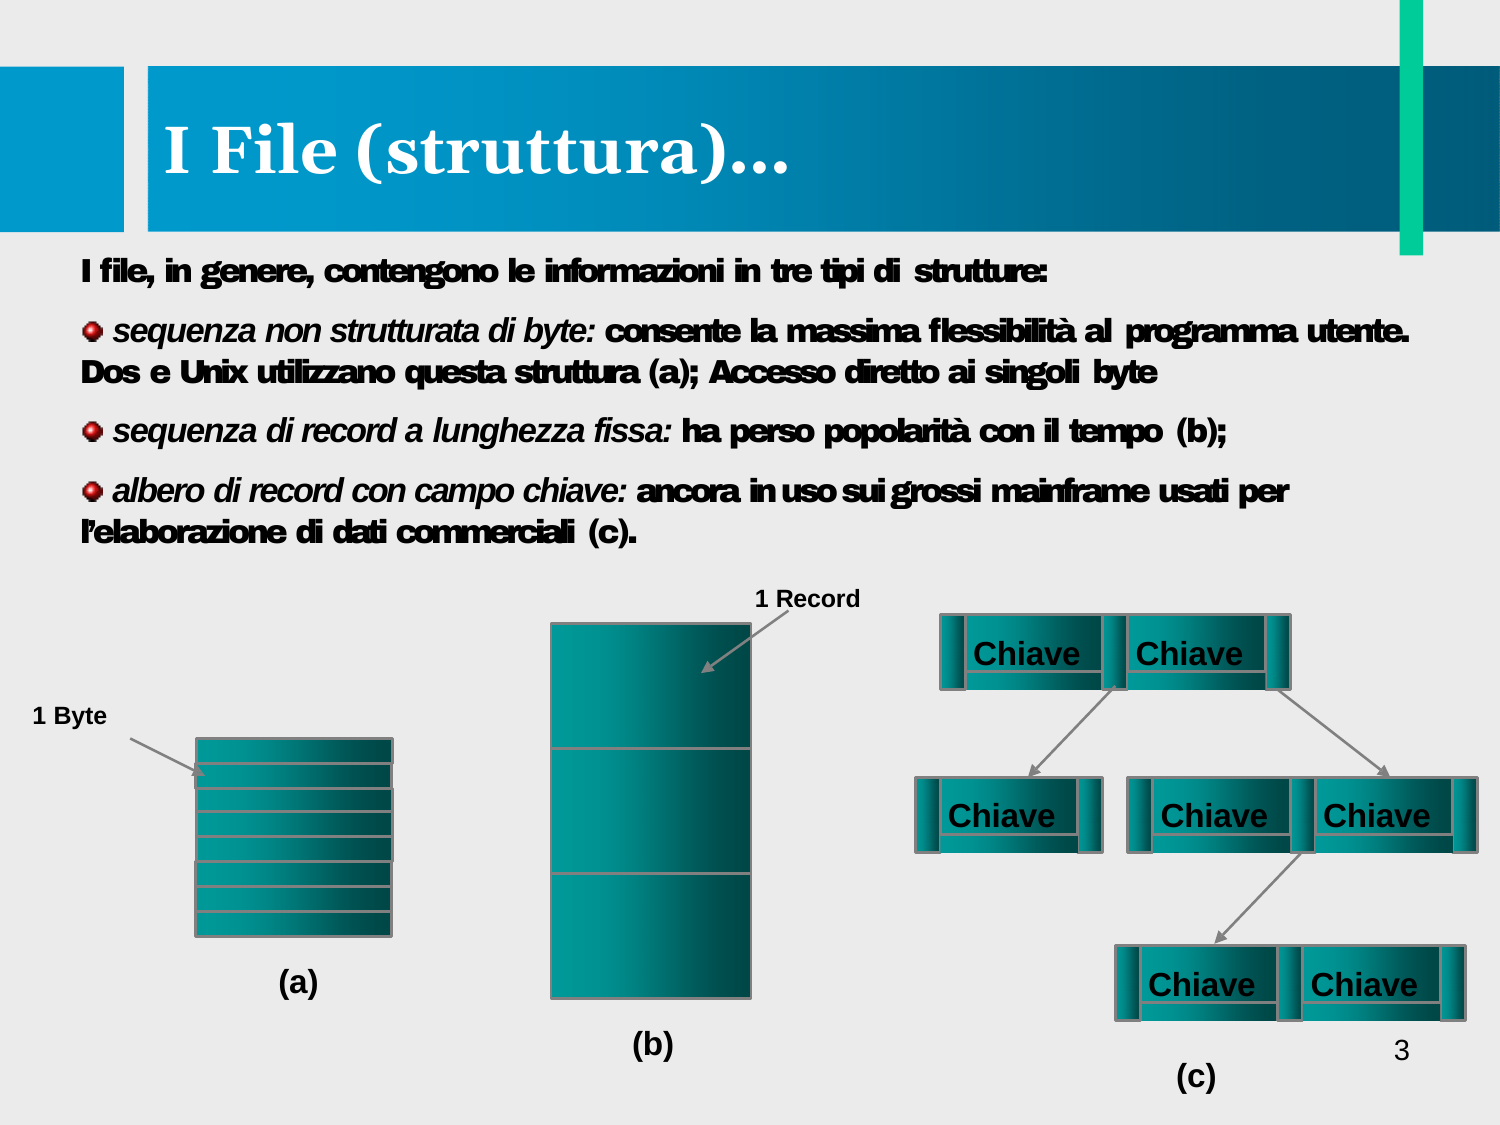

# I File (struttura)…

I file, in genere, contengono le informazioni in tre tipi di strutture:
sequenza non strutturata di byte: consente la massima flessibilità al programma utente.
Dos e Unix utilizzano questa struttura (a); Accesso diretto ai singoli byte
sequenza di record a lunghezza fissa: ha perso popolarità con il tempo (b);
albero di record con campo chiave: ancora in uso sui grossi mainframe usati per  l’elaborazione di dati commerciali (c).
1 Record

Chiave

Chiave

1 Byte

Chiave

Chiave

Chiave

Chiave

Chiave

(a)
(b)
3
(c)